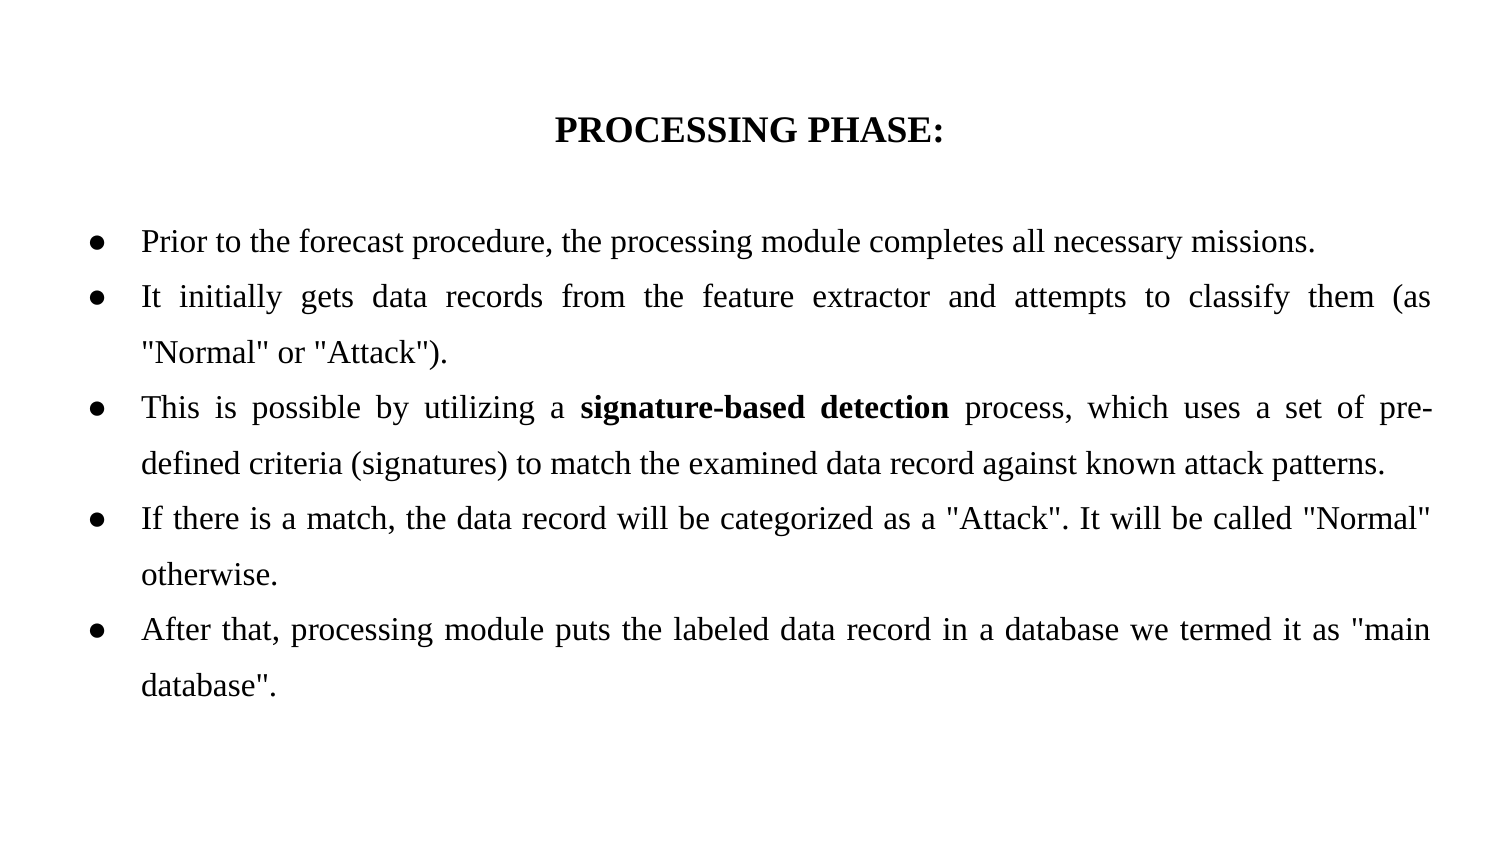

# PROCESSING PHASE:
Prior to the forecast procedure, the processing module completes all necessary missions.
It initially gets data records from the feature extractor and attempts to classify them (as "Normal" or "Attack").
This is possible by utilizing a signature-based detection process, which uses a set of pre-defined criteria (signatures) to match the examined data record against known attack patterns.
If there is a match, the data record will be categorized as a "Attack". It will be called "Normal" otherwise.
After that, processing module puts the labeled data record in a database we termed it as "main database".